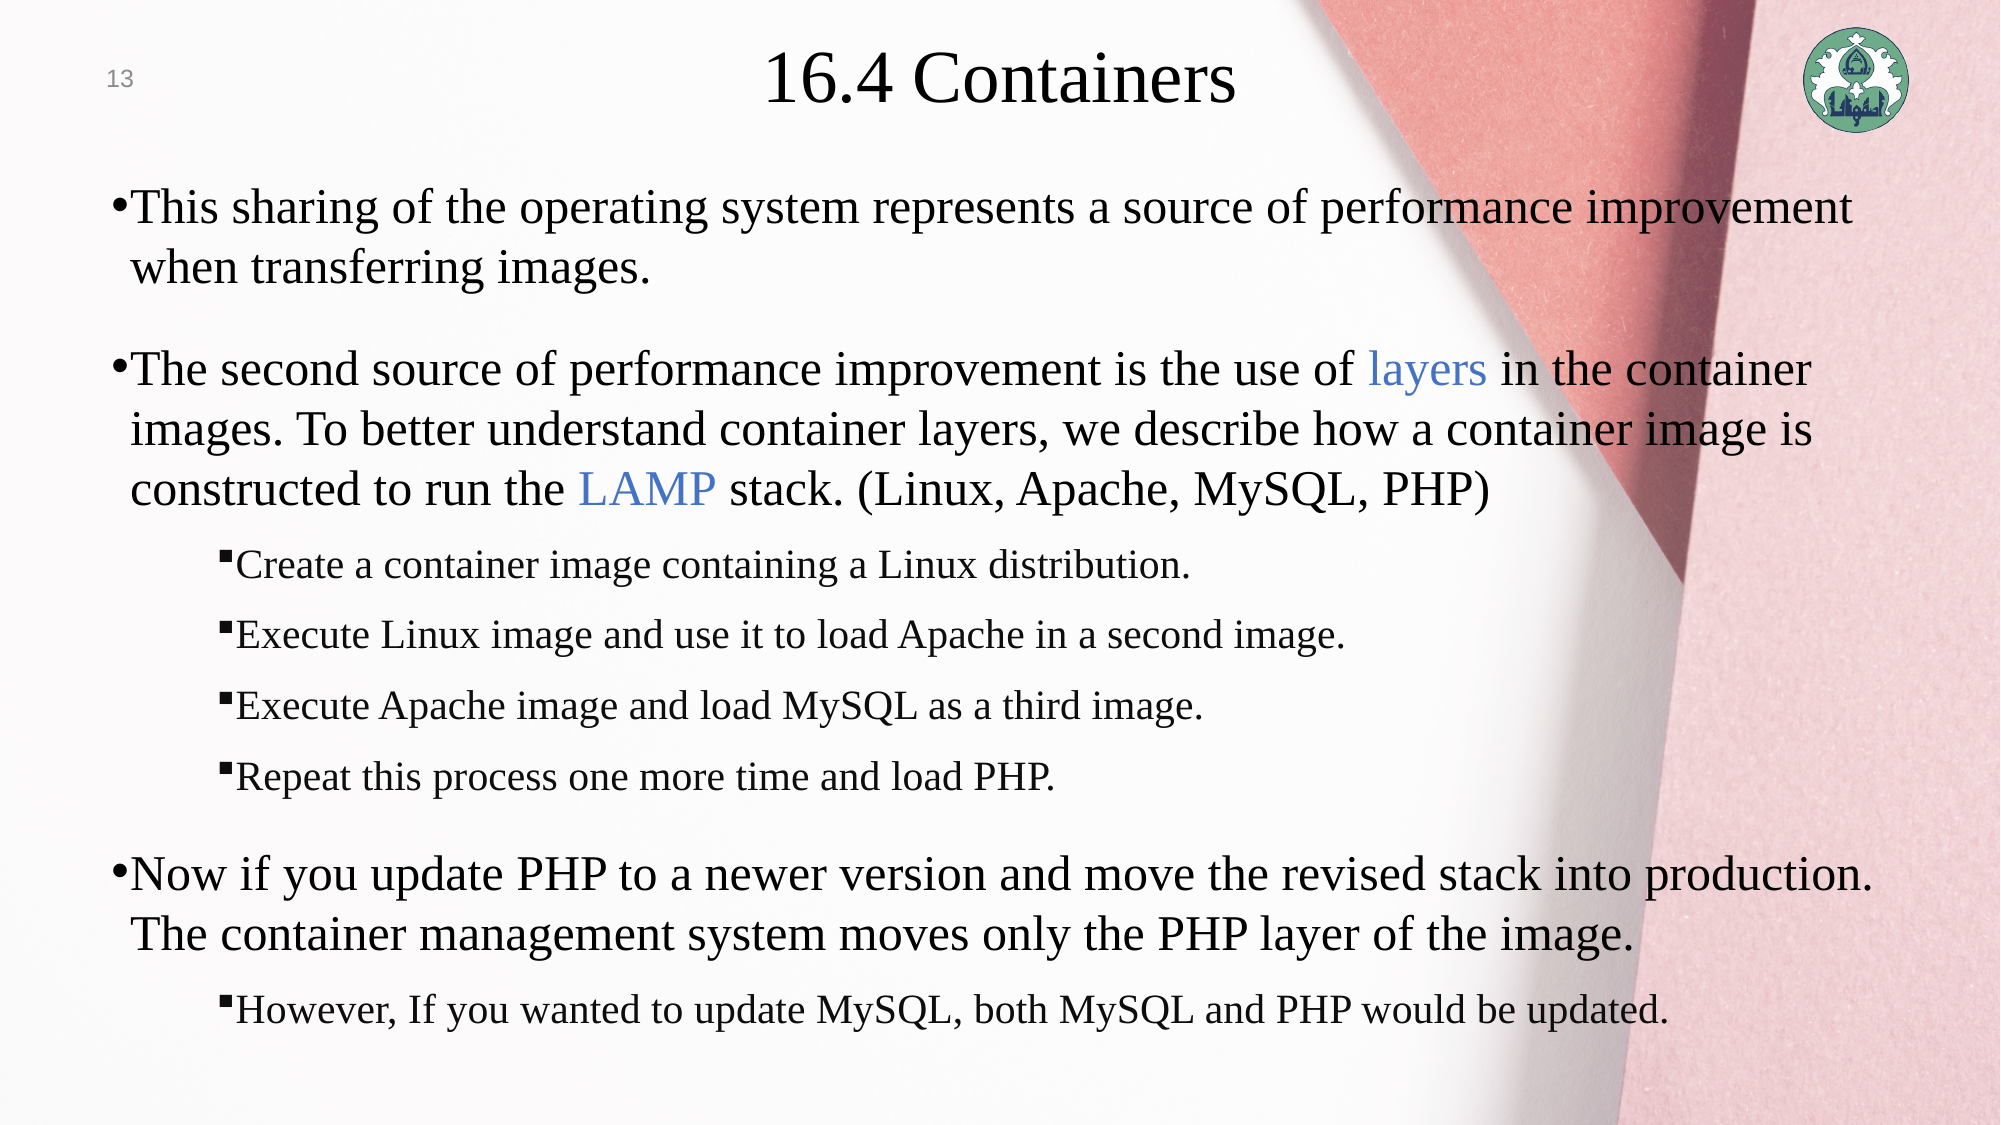

13
# 16.4 Containers
This sharing of the operating system represents a source of performance improvement when transferring images.
The second source of performance improvement is the use of layers in the container images. To better understand container layers, we describe how a container image is constructed to run the LAMP stack. (Linux, Apache, MySQL, PHP)
Create a container image containing a Linux distribution.
Execute Linux image and use it to load Apache in a second image.
Execute Apache image and load MySQL as a third image.
Repeat this process one more time and load PHP.
Now if you update PHP to a newer version and move the revised stack into production. The container management system moves only the PHP layer of the image.
However, If you wanted to update MySQL, both MySQL and PHP would be updated.